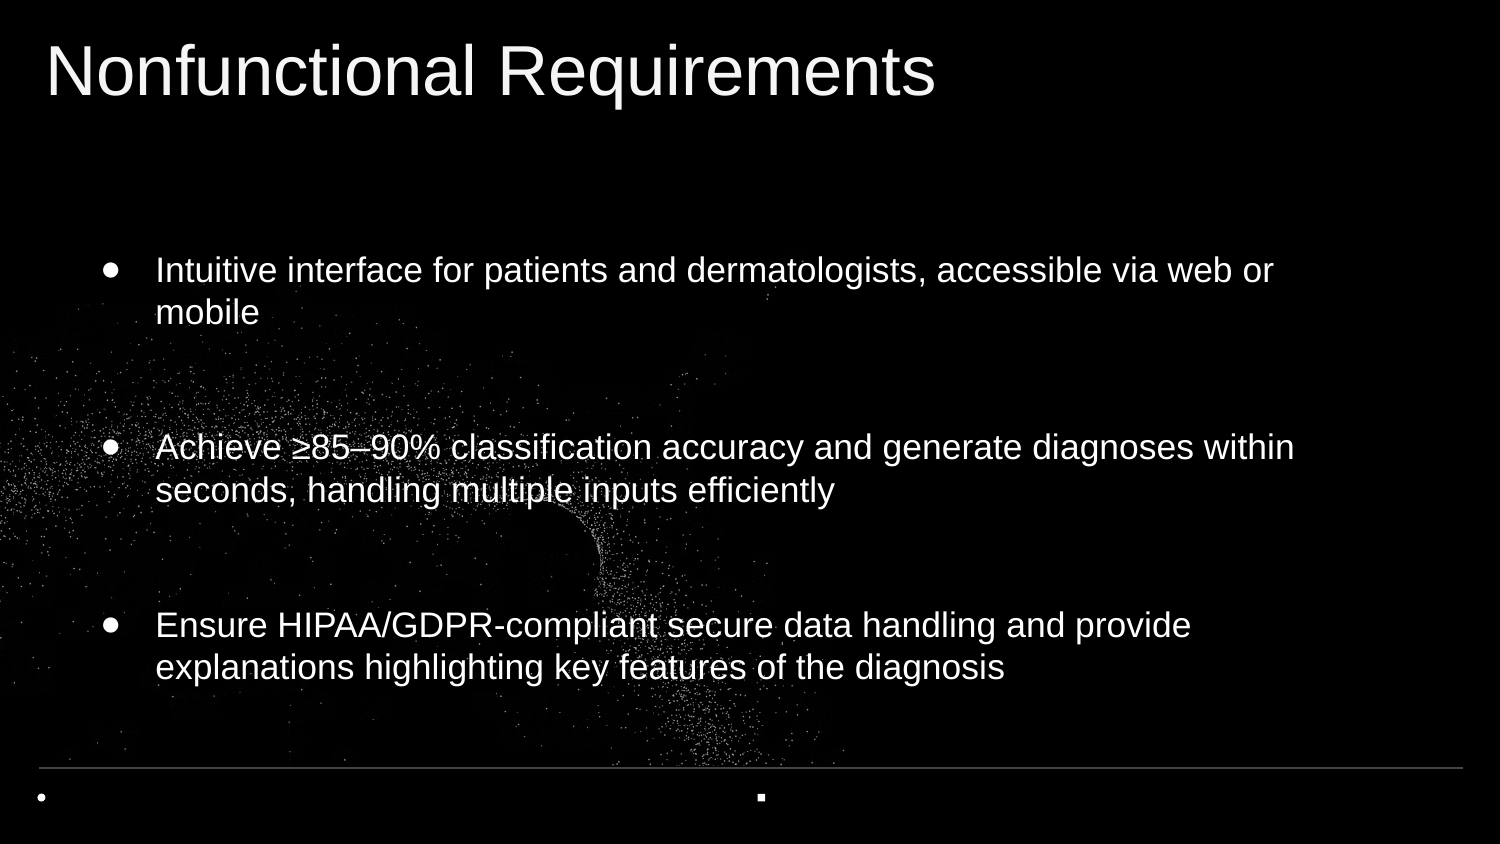

# Nonfunctional Requirements
Intuitive interface for patients and dermatologists, accessible via web or mobile

Achieve ≥85–90% classification accuracy and generate diagnoses within seconds, handling multiple inputs efficiently

Ensure HIPAA/GDPR-compliant secure data handling and provide explanations highlighting key features of the diagnosis